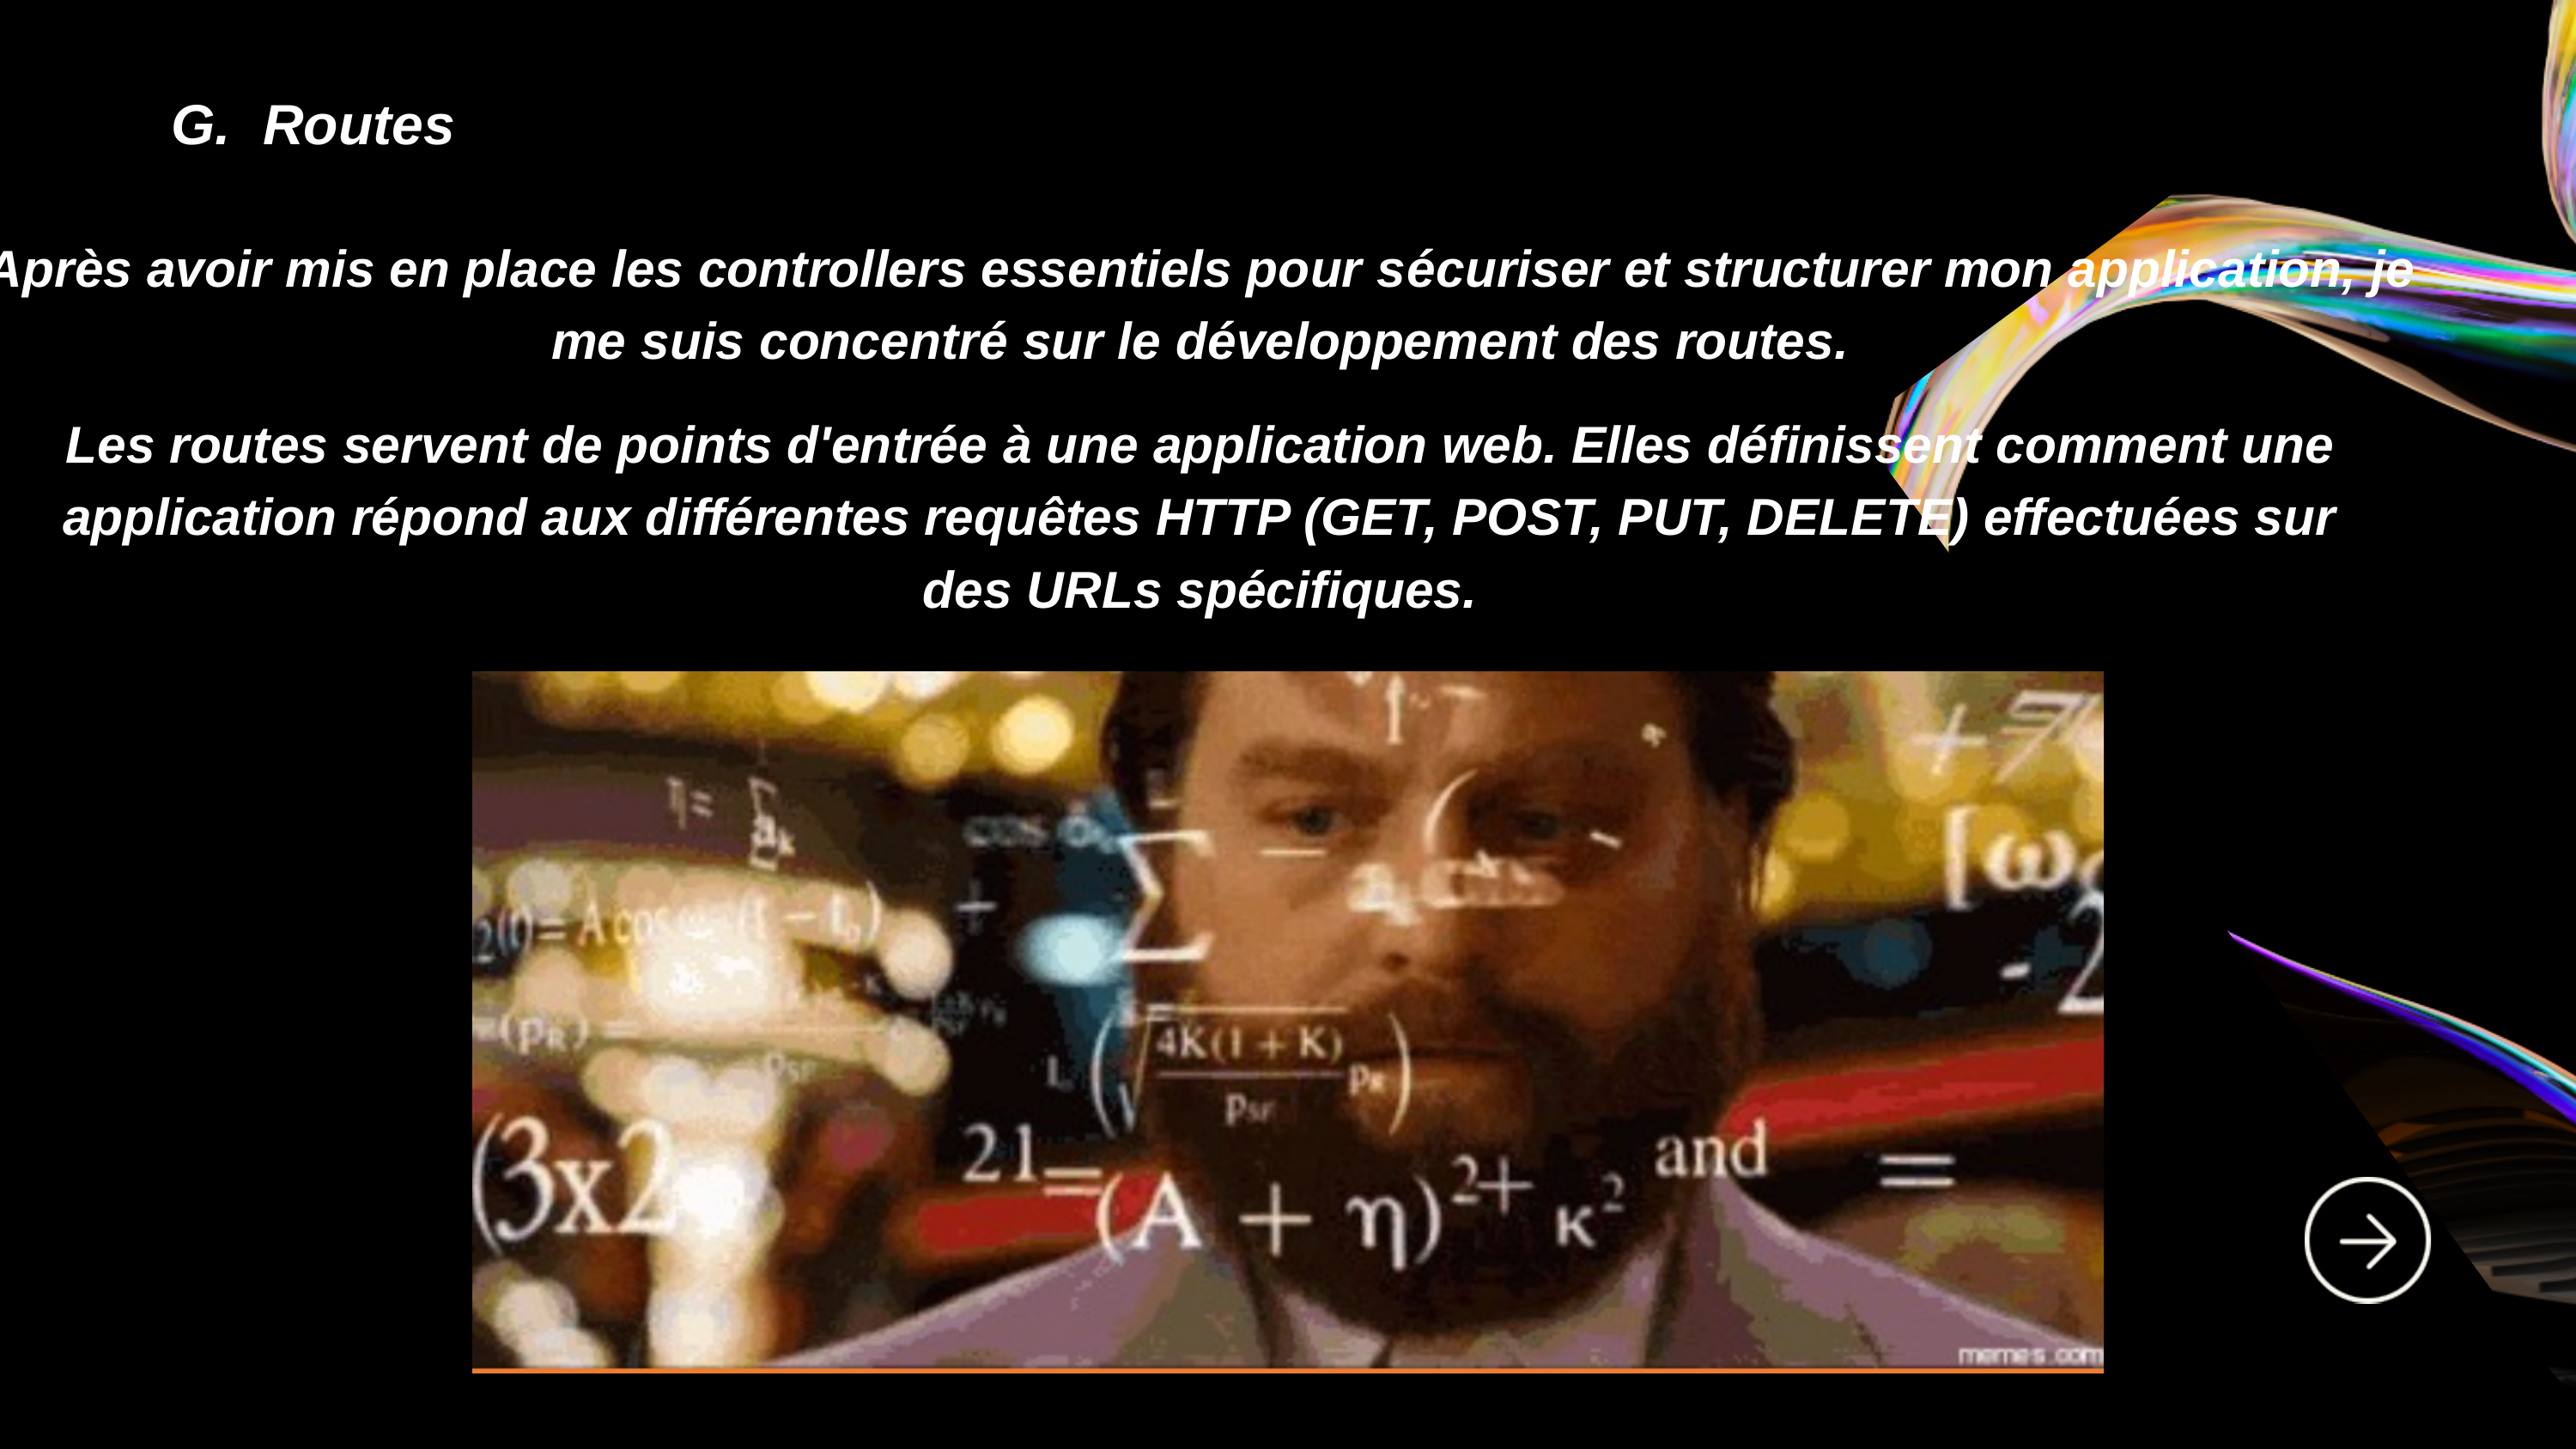

G.  Routes

Après avoir mis en place les controllers essentiels pour sécuriser et structurer mon application, je me suis concentré sur le développement des routes.
Les routes servent de points d'entrée à une application web. Elles définissent comment une application répond aux différentes requêtes HTTP (GET, POST, PUT, DELETE) effectuées sur des URLs spécifiques.